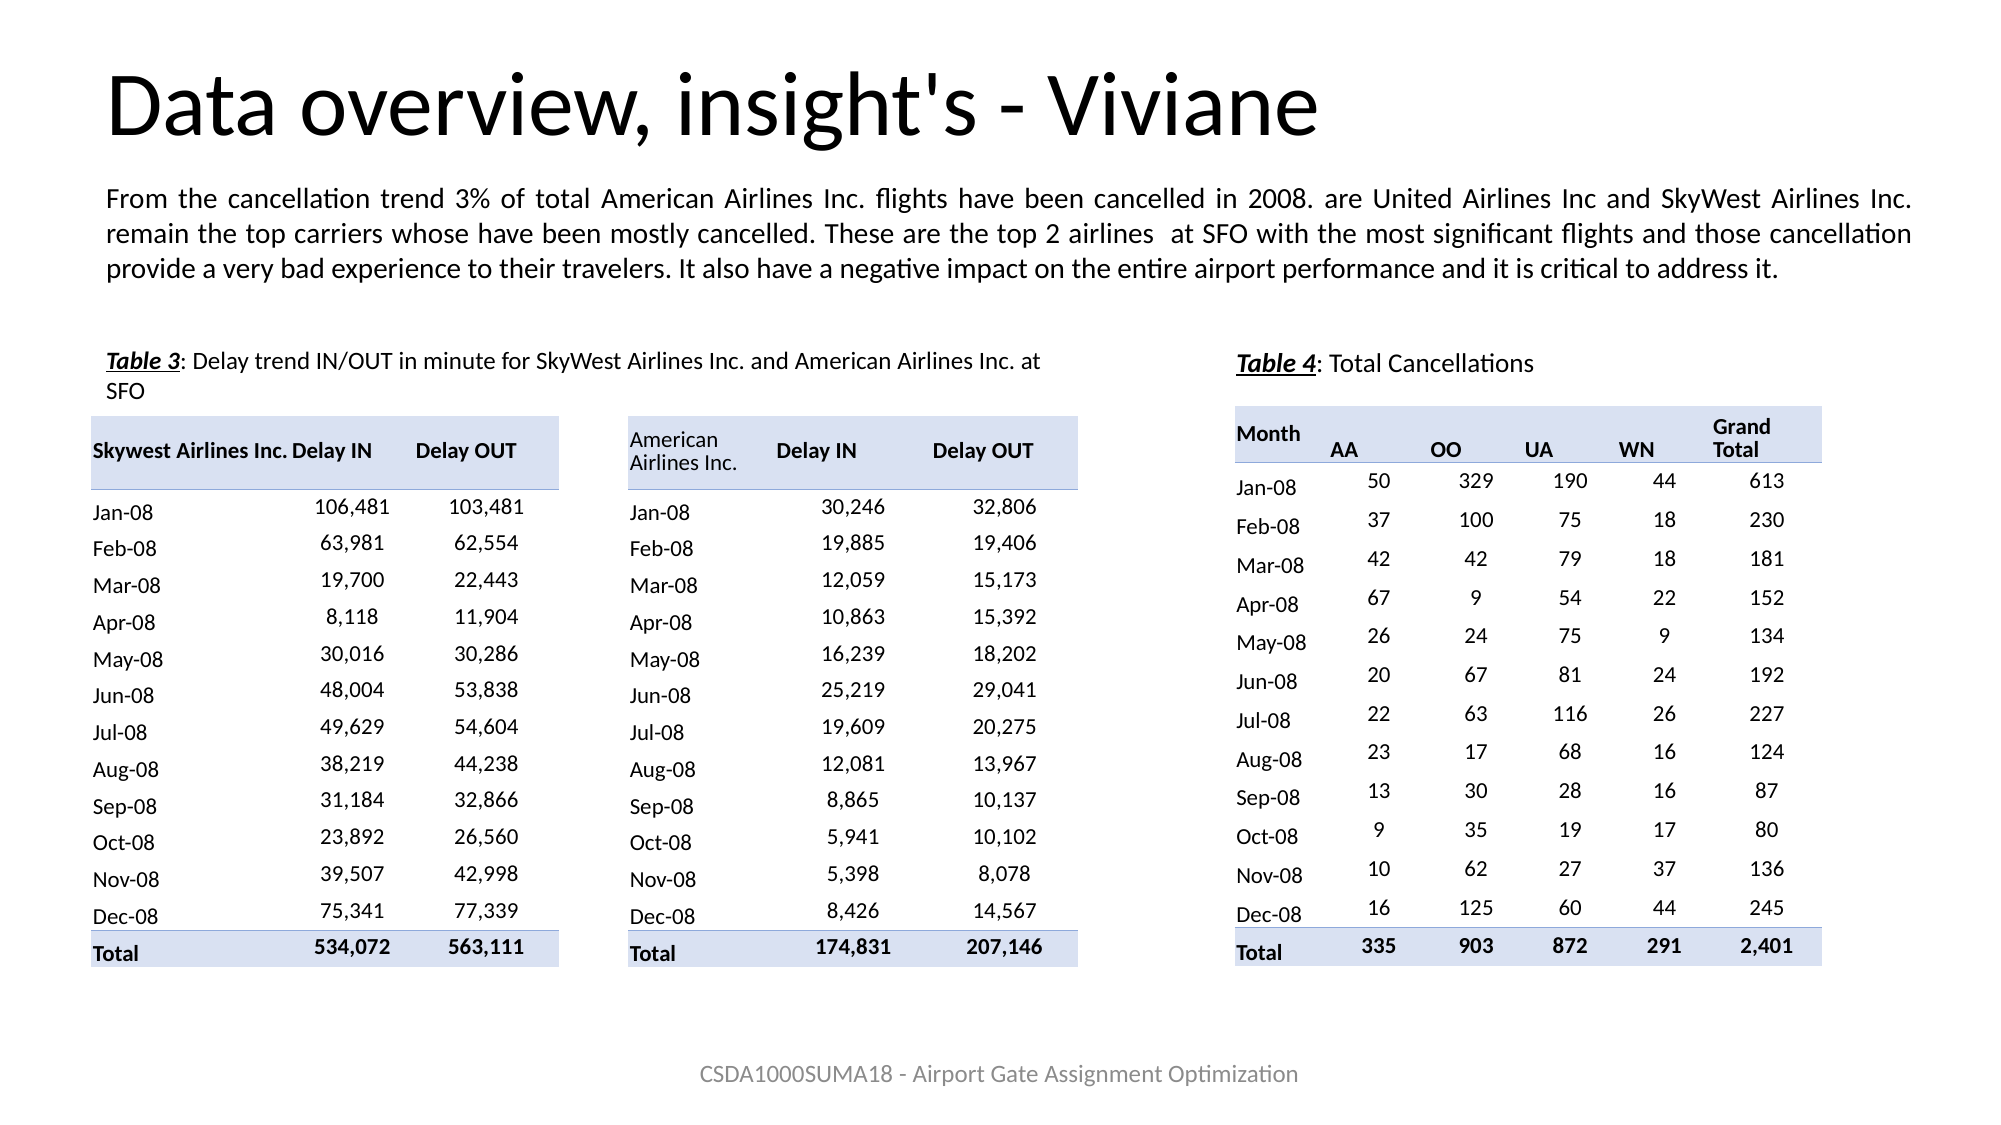

Data overview, insight's - Viviane
From the cancellation trend 3% of total American Airlines Inc. flights have been cancelled in 2008. are United Airlines Inc and SkyWest Airlines Inc. remain the top carriers whose have been mostly cancelled. These are the top 2 airlines  at SFO with the most significant flights and those cancellation provide a very bad experience to their travelers. It also have a negative impact on the entire airport performance and it is critical to address it.
Table 3: Delay trend IN/OUT in minute for SkyWest Airlines Inc. and American Airlines Inc. at SFO
Table 4: Total Cancellations
| Month | AA | OO | UA | WN | Grand Total |
| --- | --- | --- | --- | --- | --- |
| Jan-08 | 50 | 329 | 190 | 44 | 613 |
| Feb-08 | 37 | 100 | 75 | 18 | 230 |
| Mar-08 | 42 | 42 | 79 | 18 | 181 |
| Apr-08 | 67 | 9 | 54 | 22 | 152 |
| May-08 | 26 | 24 | 75 | 9 | 134 |
| Jun-08 | 20 | 67 | 81 | 24 | 192 |
| Jul-08 | 22 | 63 | 116 | 26 | 227 |
| Aug-08 | 23 | 17 | 68 | 16 | 124 |
| Sep-08 | 13 | 30 | 28 | 16 | 87 |
| Oct-08 | 9 | 35 | 19 | 17 | 80 |
| Nov-08 | 10 | 62 | 27 | 37 | 136 |
| Dec-08 | 16 | 125 | 60 | 44 | 245 |
| Total | 335 | 903 | 872 | 291 | 2,401 |
| Skywest Airlines Inc. | Delay IN | Delay OUT |
| --- | --- | --- |
| Jan-08 | 106,481 | 103,481 |
| Feb-08 | 63,981 | 62,554 |
| Mar-08 | 19,700 | 22,443 |
| Apr-08 | 8,118 | 11,904 |
| May-08 | 30,016 | 30,286 |
| Jun-08 | 48,004 | 53,838 |
| Jul-08 | 49,629 | 54,604 |
| Aug-08 | 38,219 | 44,238 |
| Sep-08 | 31,184 | 32,866 |
| Oct-08 | 23,892 | 26,560 |
| Nov-08 | 39,507 | 42,998 |
| Dec-08 | 75,341 | 77,339 |
| Total | 534,072 | 563,111 |
| American Airlines Inc. | Delay IN | Delay OUT |
| --- | --- | --- |
| Jan-08 | 30,246 | 32,806 |
| Feb-08 | 19,885 | 19,406 |
| Mar-08 | 12,059 | 15,173 |
| Apr-08 | 10,863 | 15,392 |
| May-08 | 16,239 | 18,202 |
| Jun-08 | 25,219 | 29,041 |
| Jul-08 | 19,609 | 20,275 |
| Aug-08 | 12,081 | 13,967 |
| Sep-08 | 8,865 | 10,137 |
| Oct-08 | 5,941 | 10,102 |
| Nov-08 | 5,398 | 8,078 |
| Dec-08 | 8,426 | 14,567 |
| Total | 174,831 | 207,146 |
CSDA1000SUMA18 - Airport Gate Assignment Optimization